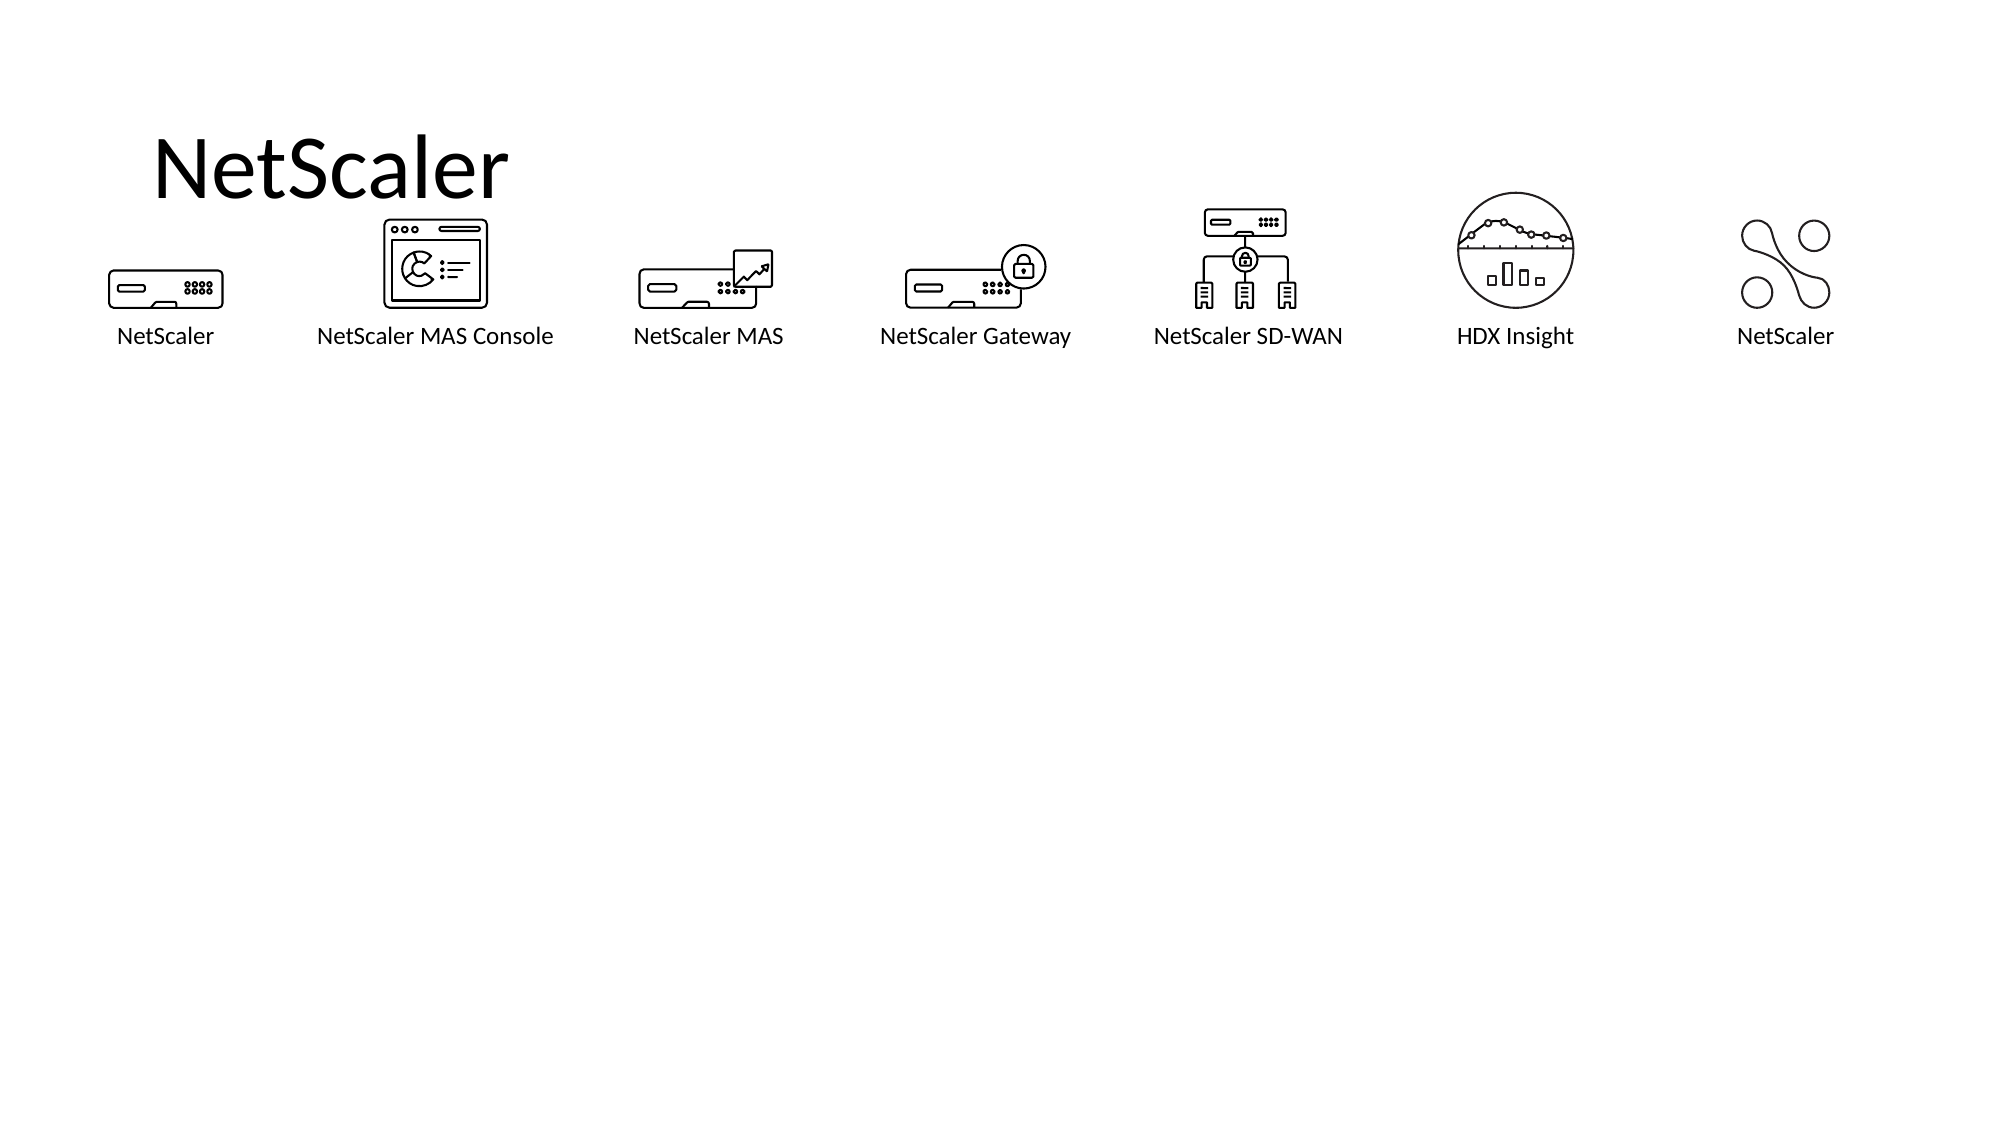

# NetScaler

HDX Insight

 NetScaler SD-WAN

NetScaler MAS Console

NetScaler

 NetScaler Gateway

 NetScaler MAS

NetScaler